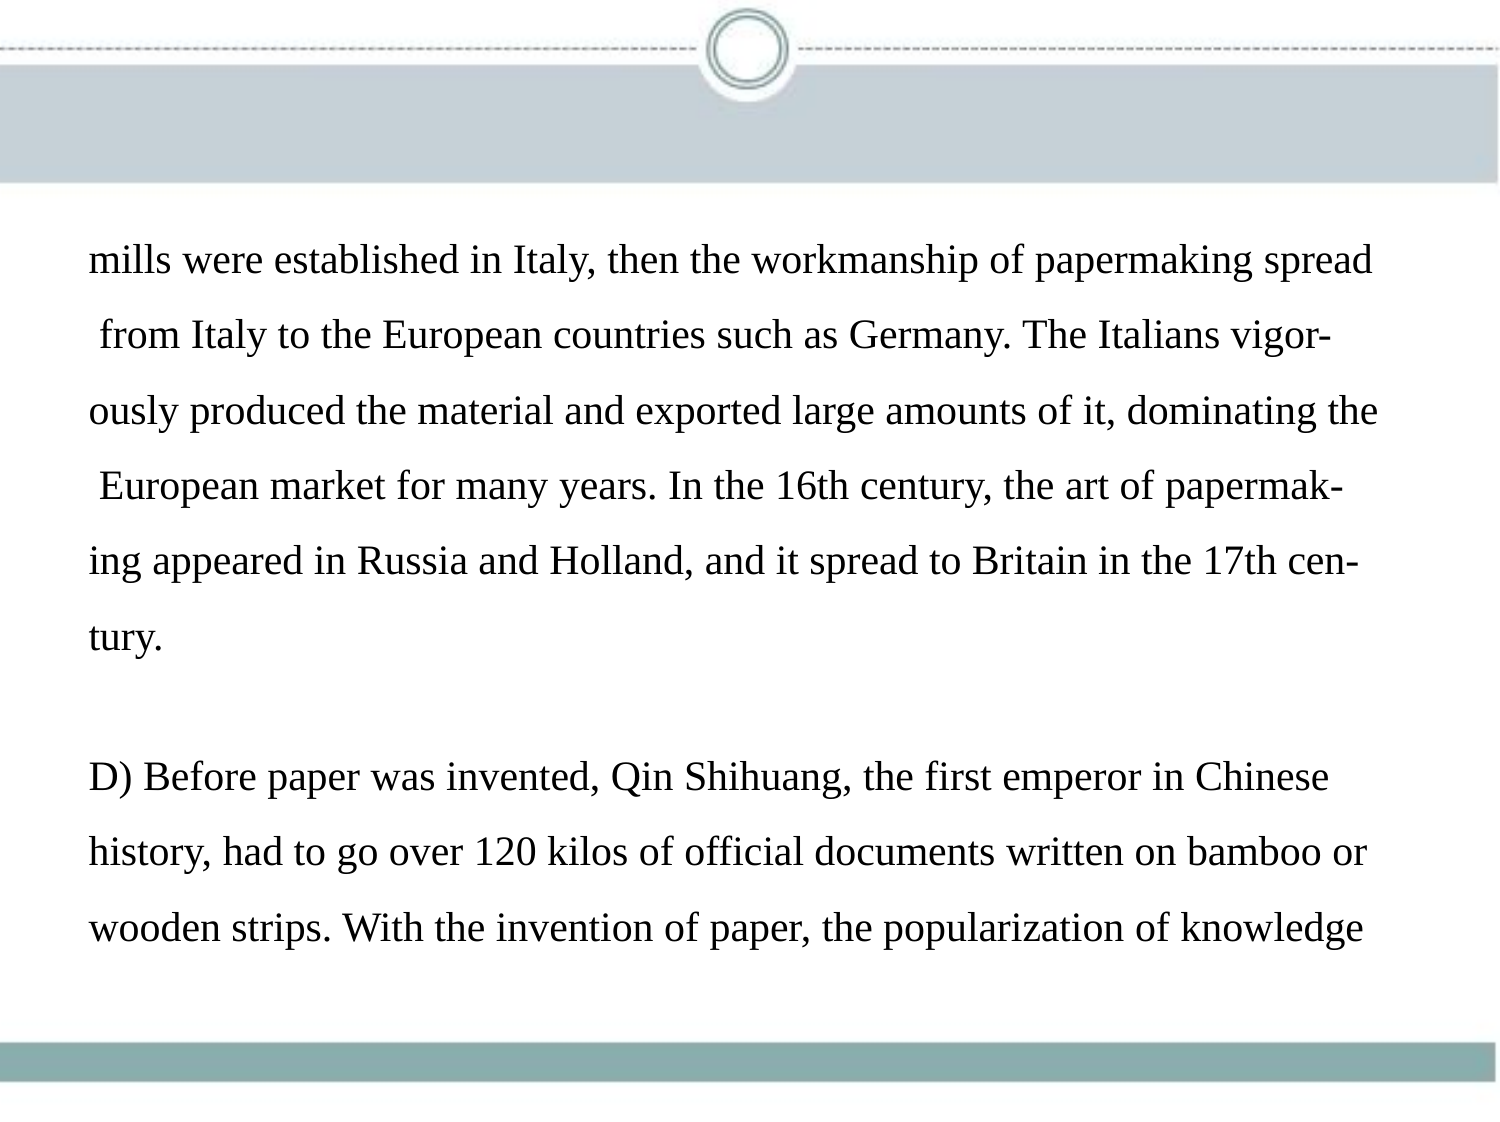

mills were established in Italy, then the workmanship of papermaking spread
 from Italy to the European countries such as Germany. The Italians vigor-
ously produced the material and exported large amounts of it, dominating the
 European market for many years. In the 16th century, the art of papermak-
ing appeared in Russia and Holland, and it spread to Britain in the 17th cen-
tury.
D) Before paper was invented, Qin Shihuang, the first emperor in Chinese
history, had to go over 120 kilos of official documents written on bamboo or
wooden strips. With the invention of paper, the popularization of knowledge